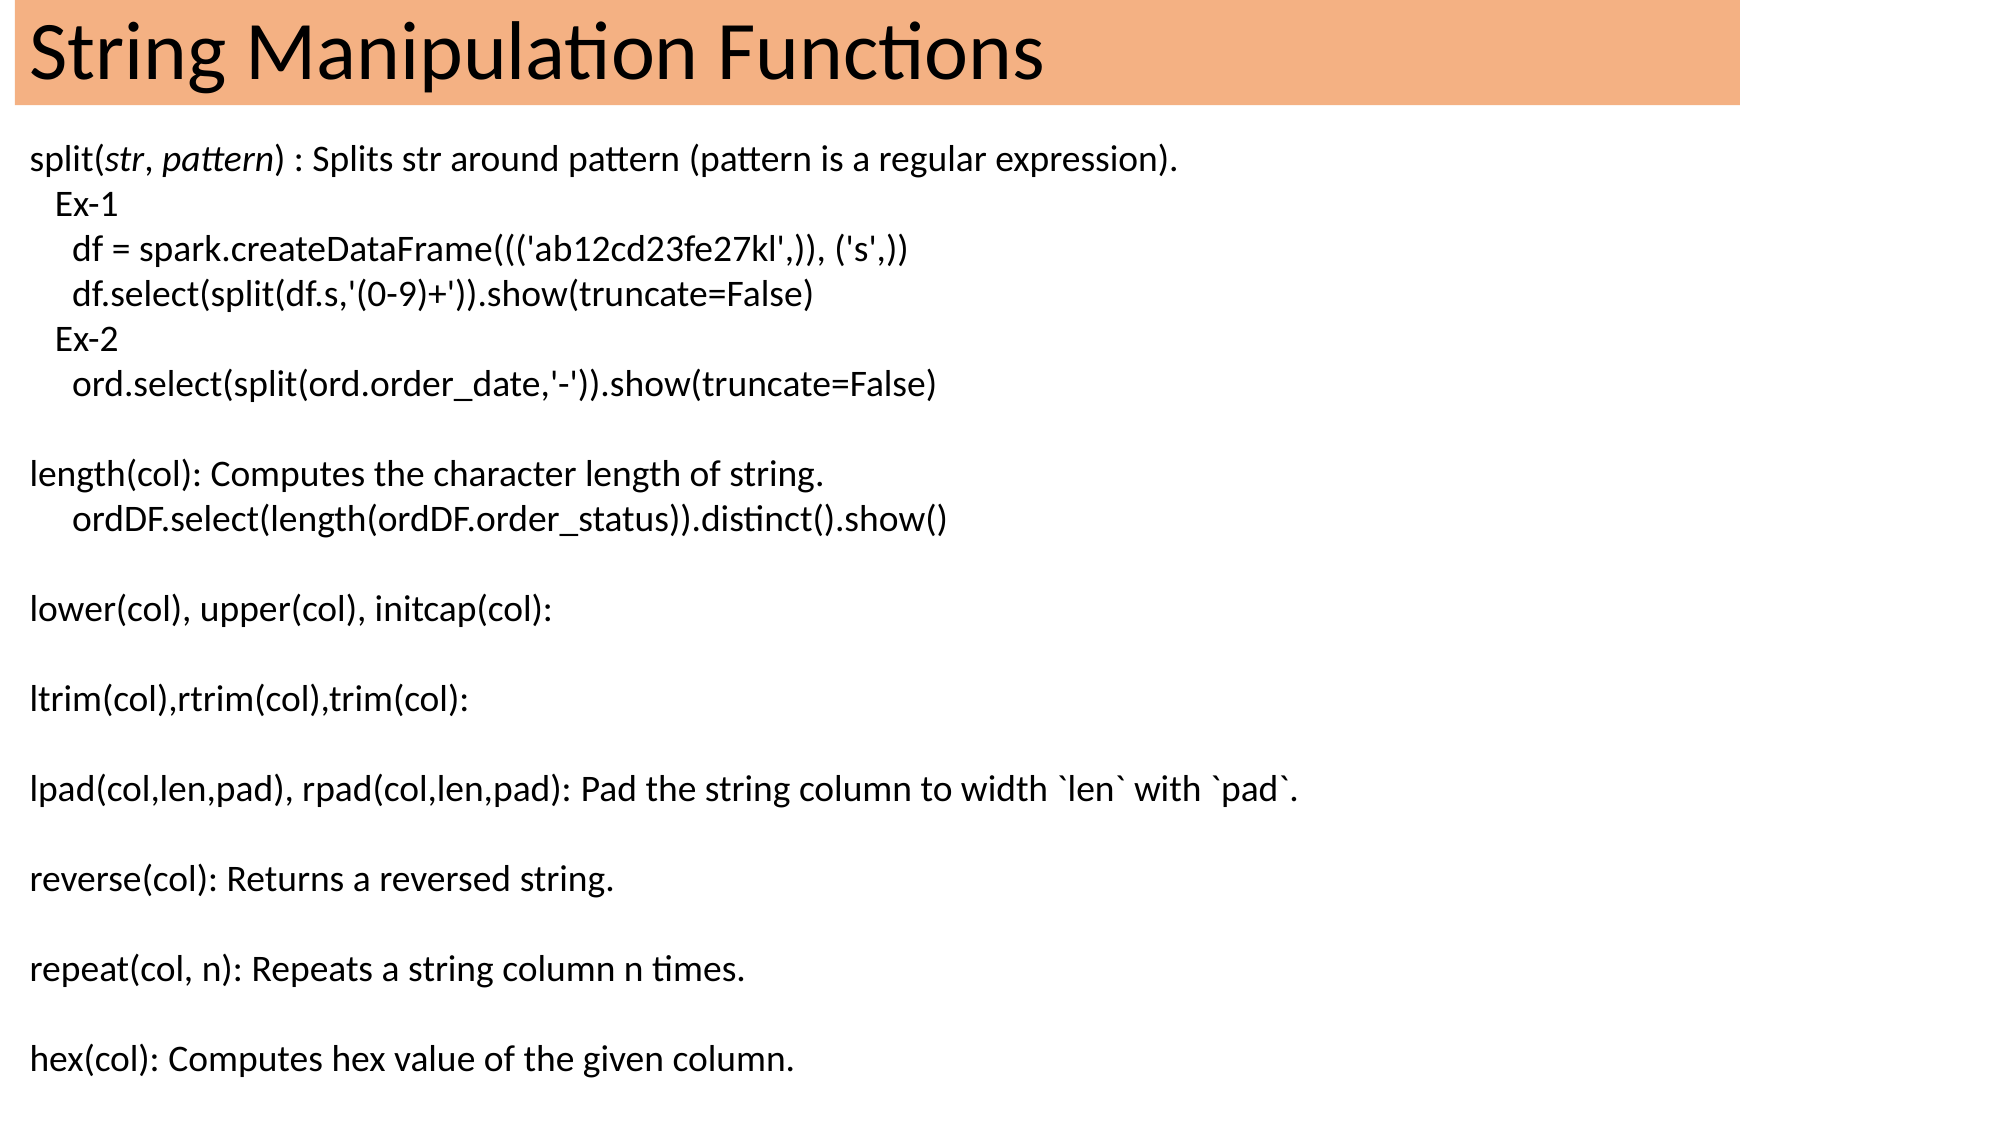

# String Manipulation Functions
split(str, pattern) : Splits str around pattern (pattern is a regular expression).
   Ex-1
     df = spark.createDataFrame((('ab12cd23fe27kl',)), ('s',))
     df.select(split(df.s,'(0-9)+')).show(truncate=False)
   Ex-2
     ord.select(split(ord.order_date,'-')).show(truncate=False)

length(col): Computes the character length of string.
     ordDF.select(length(ordDF.order_status)).distinct().show()

lower(col), upper(col), initcap(col):

ltrim(col),rtrim(col),trim(col):

lpad(col,len,pad), rpad(col,len,pad): Pad the string column to width `len` with `pad`.

reverse(col): Returns a reversed string.

repeat(col, n): Repeats a string column n times.

hex(col): Computes hex value of the given column.